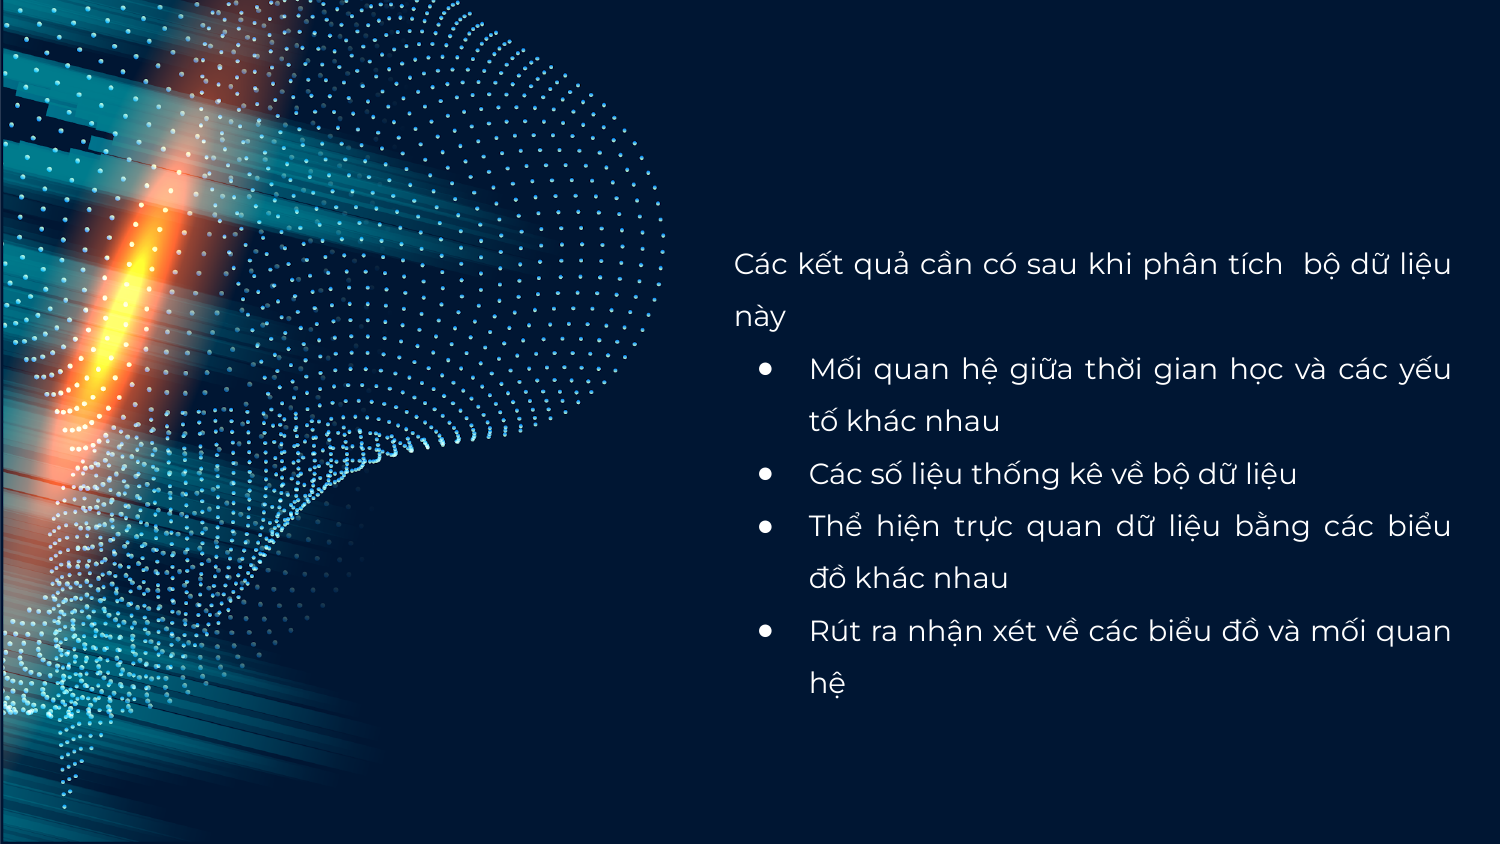

Các kết quả cần có sau khi phân tích  bộ dữ liệu này
Mối quan hệ giữa thời gian học và các yếu tố khác nhau
Các số liệu thống kê về bộ dữ liệu
Thể hiện trực quan dữ liệu bằng các biểu đồ khác nhau
Rút ra nhận xét về các biểu đồ và mối quan hệ